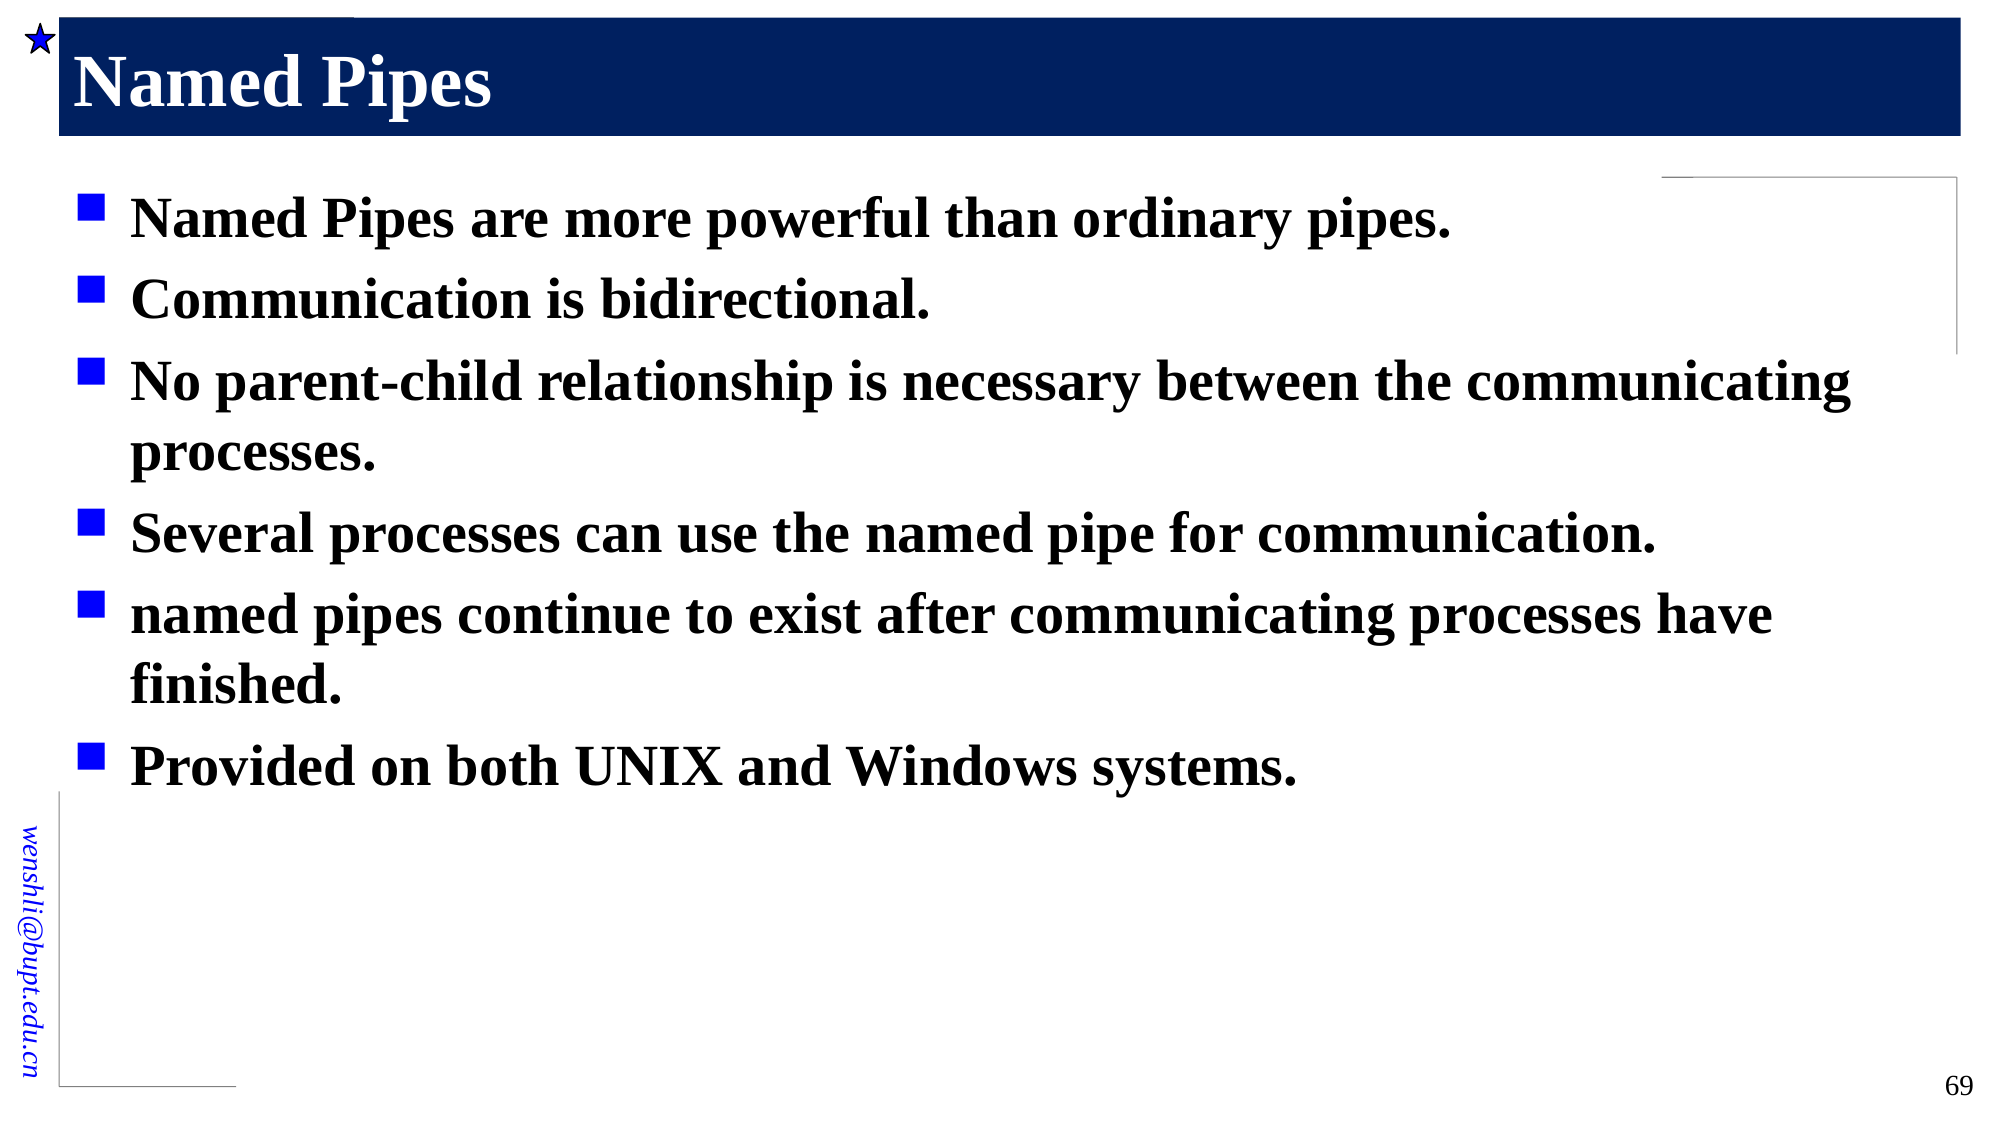

# Named Pipes
Named Pipes are more powerful than ordinary pipes.
Communication is bidirectional.
No parent-child relationship is necessary between the communicating processes.
Several processes can use the named pipe for communication.
named pipes continue to exist after communicating processes have finished.
Provided on both UNIX and Windows systems.
69